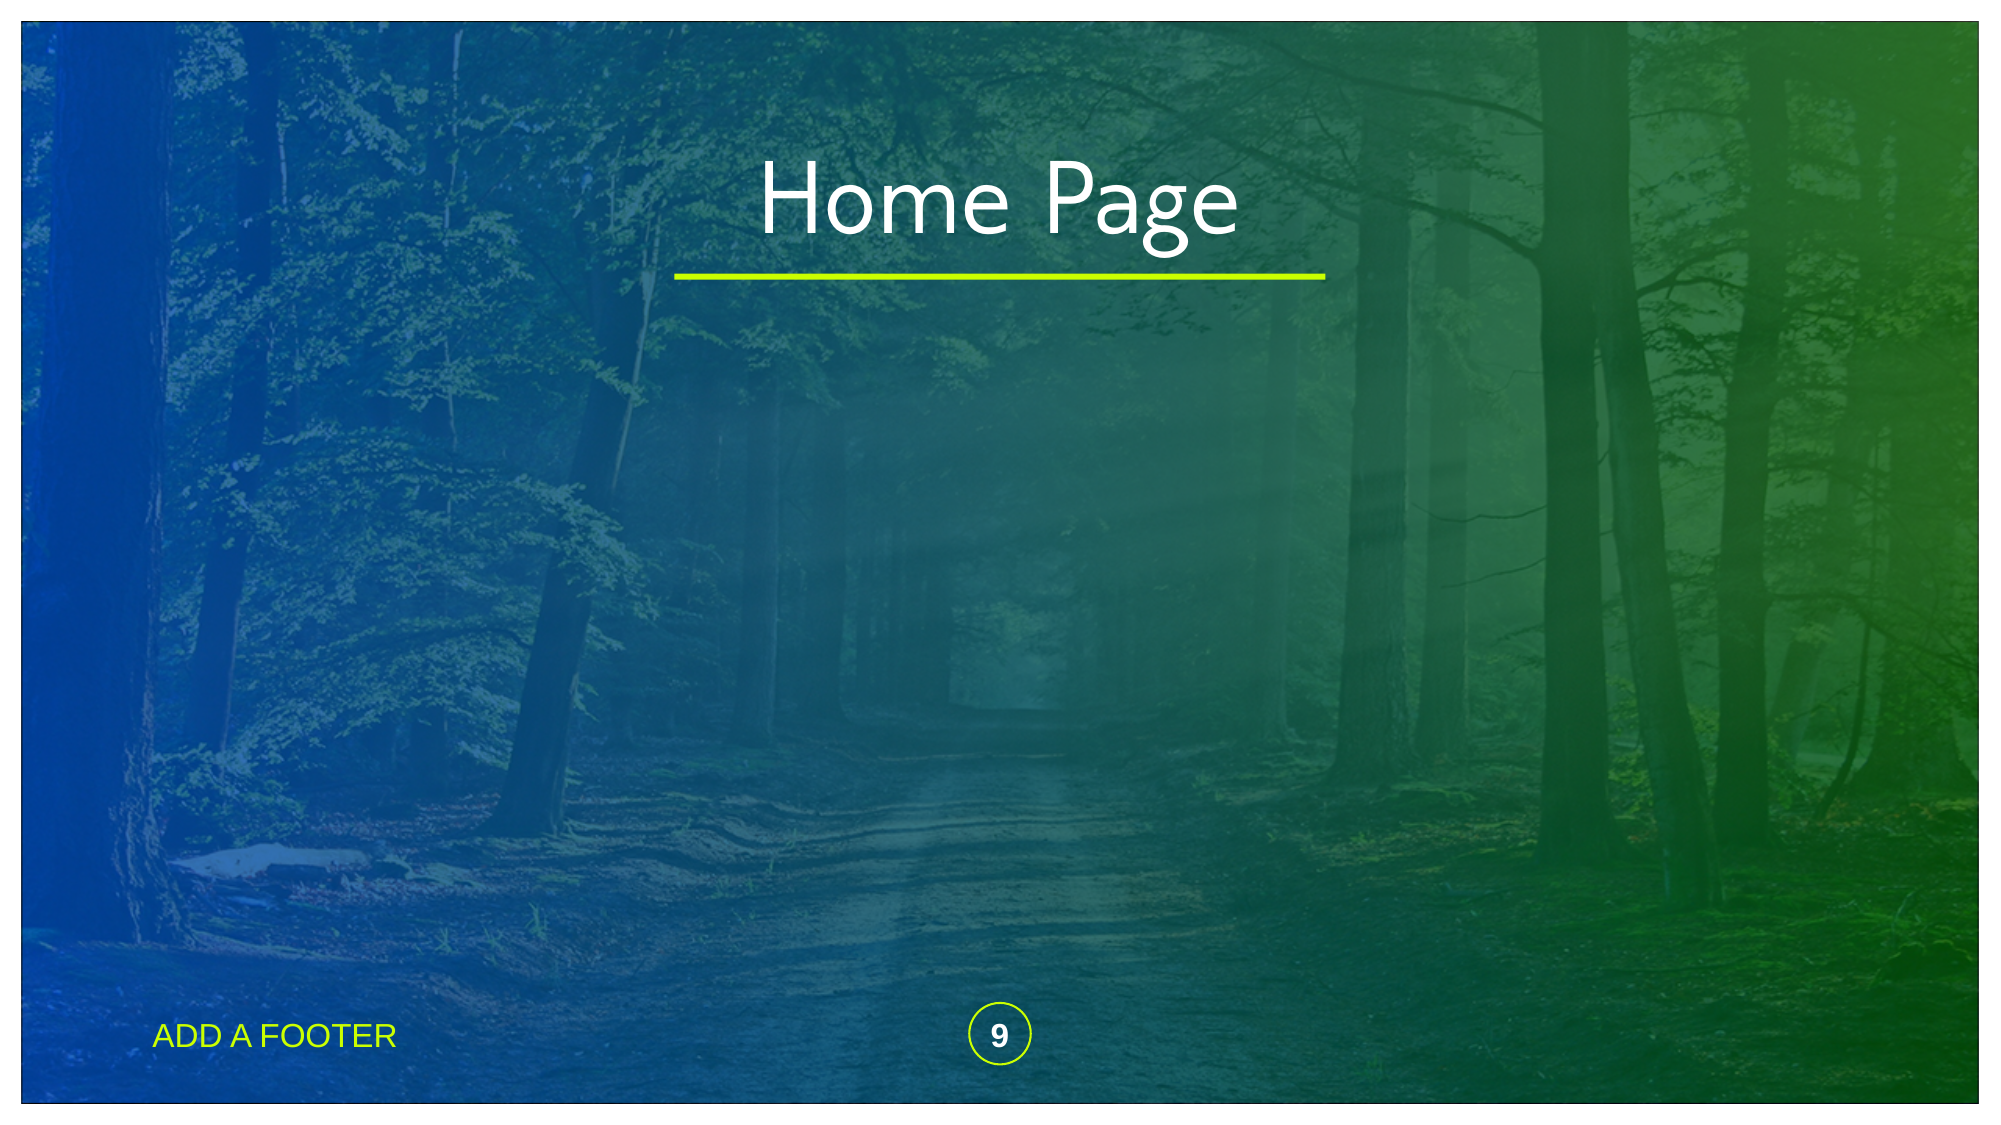

# Home Page
ADD A FOOTER
9